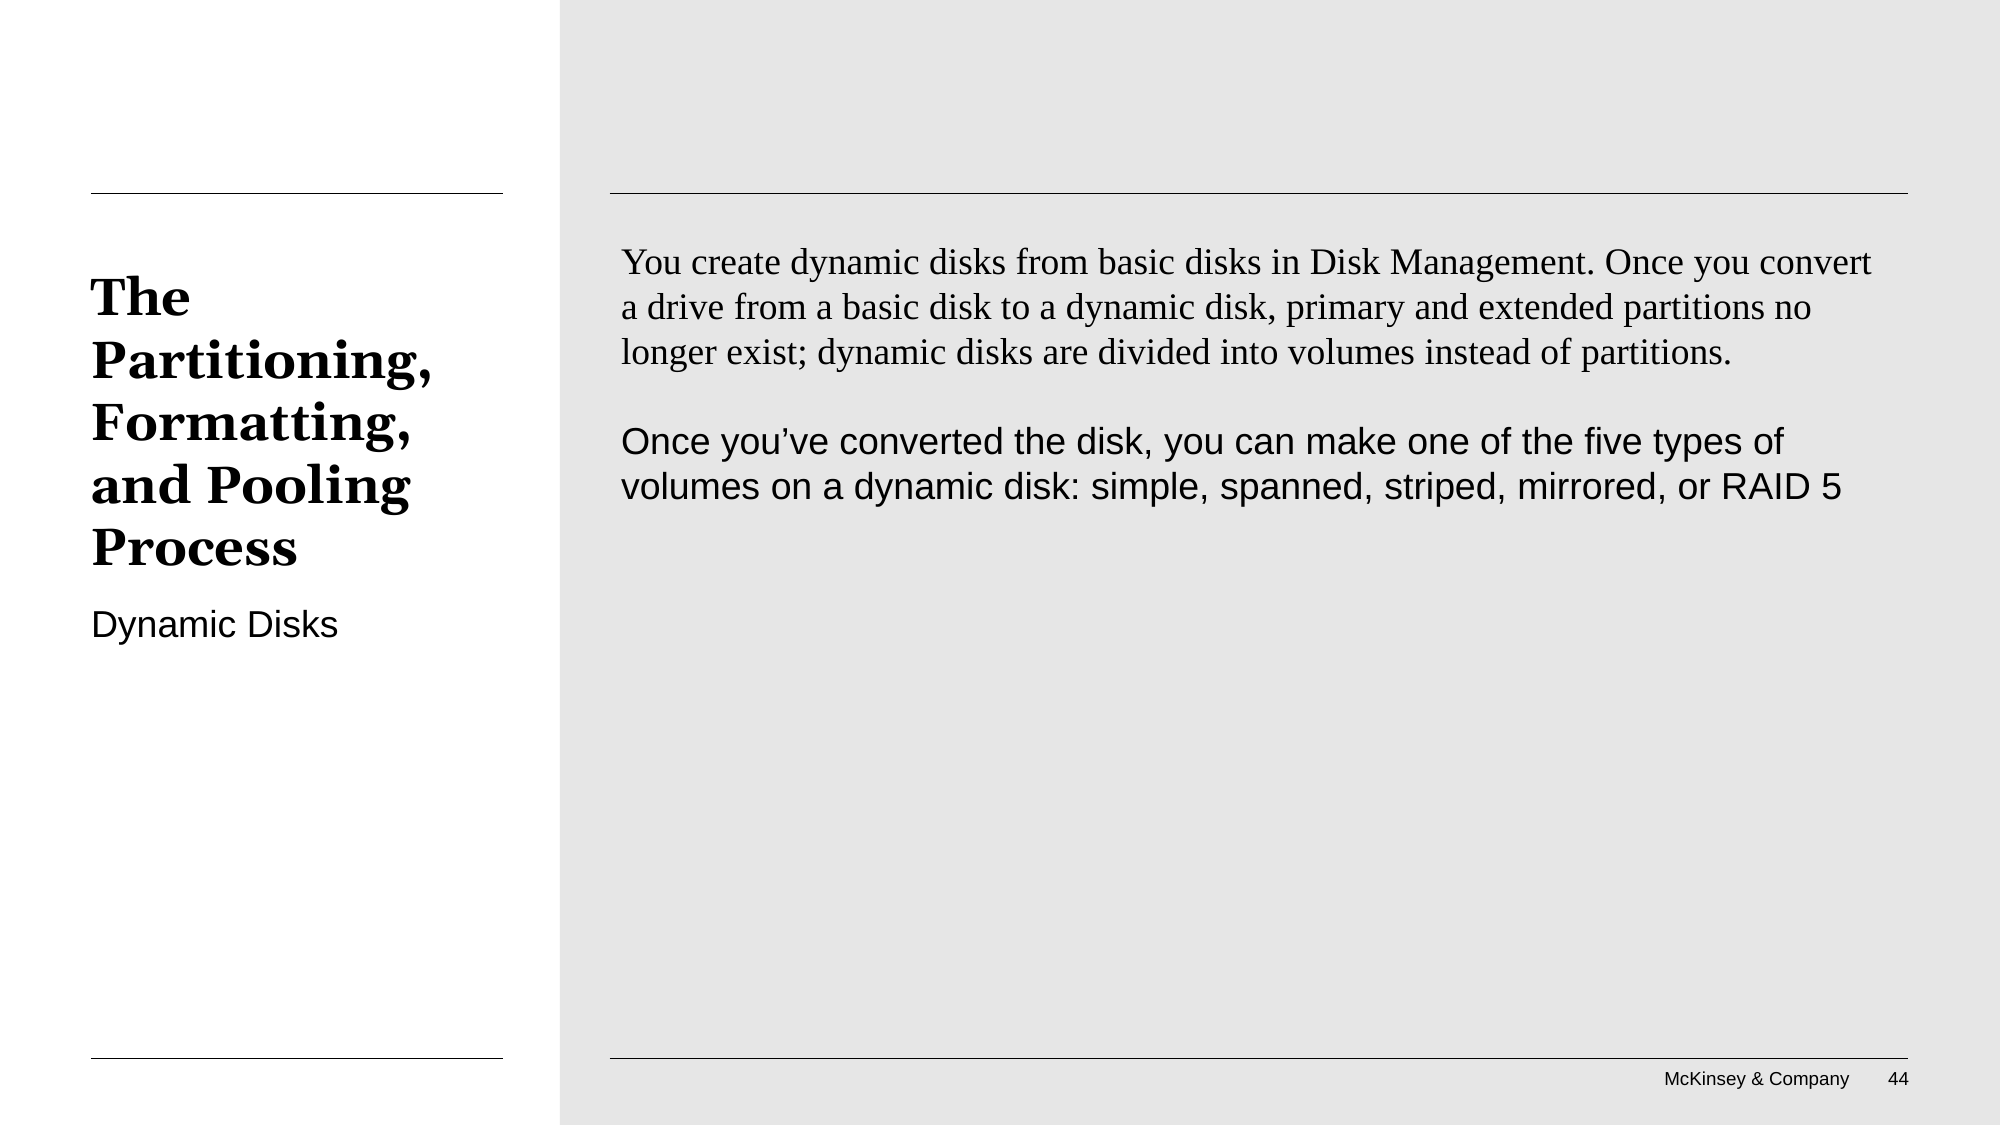

You create dynamic disks from basic disks in Disk Management. Once you convert a drive from a basic disk to a dynamic disk, primary and extended partitions no longer exist; dynamic disks are divided into volumes instead of partitions.

Once you’ve converted the disk, you can make one of the five types of
volumes on a dynamic disk: simple, spanned, striped, mirrored, or RAID 5
# The Partitioning, Formatting, and Pooling Process
Dynamic Disks